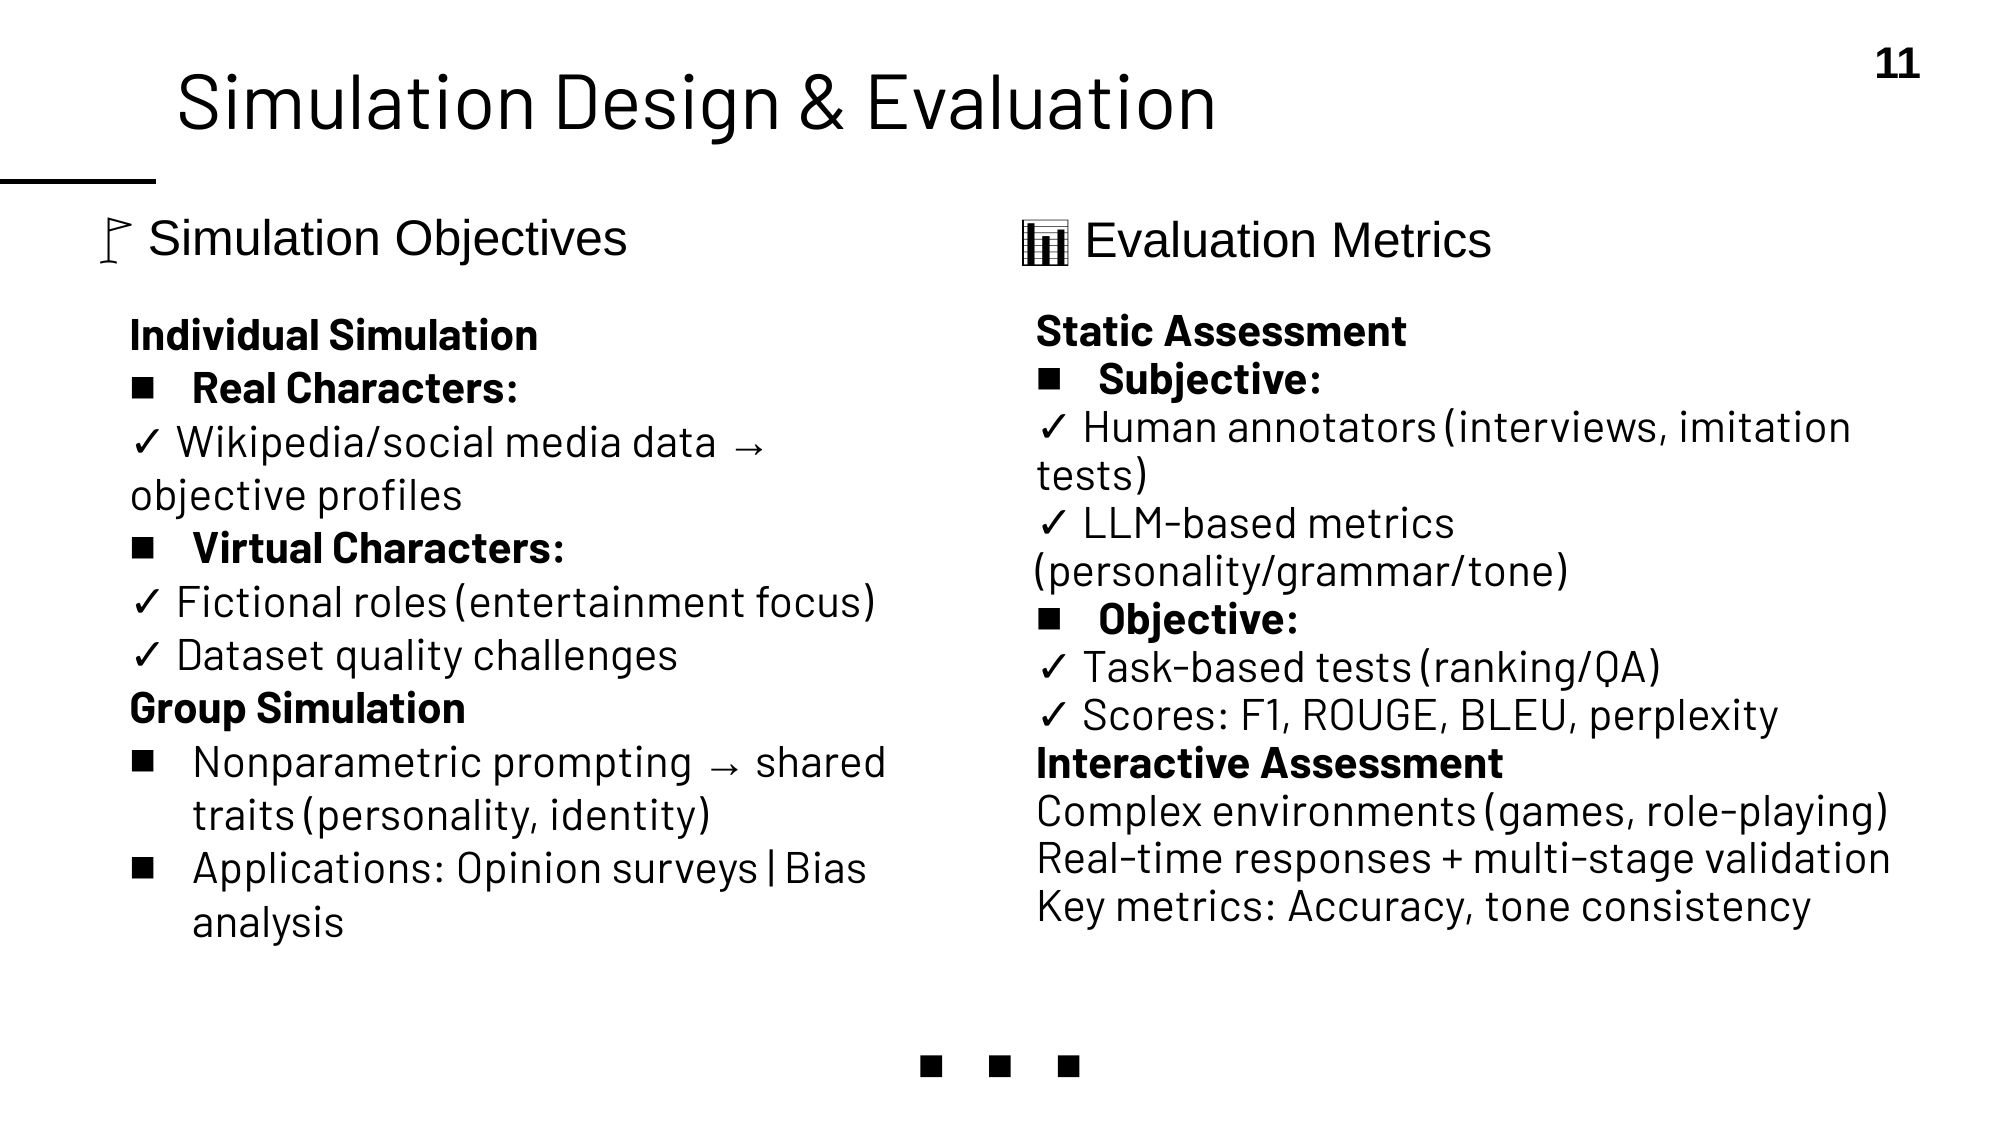

11
# Simulation Design & Evaluation
🚩 Simulation Objectives
📊 Evaluation Metrics
Individual Simulation​
​Real Characters:
✓ Wikipedia/social media data → objective profiles
​Virtual Characters:
✓ Fictional roles (entertainment focus)
✓ Dataset quality challenges
Group Simulation​
Nonparametric prompting → shared traits (personality, identity)
Applications: Opinion surveys | Bias analysis
Static Assessment​
Subjective:
✓ Human annotators (interviews, imitation tests)
✓ LLM-based metrics (personality/grammar/tone)
Objective:
✓ Task-based tests (ranking/QA)
✓ Scores: F1, ROUGE, BLEU, perplexity
Interactive Assessment​
Complex environments (games, role-playing)
Real-time responses + multi-stage validation
Key metrics: Accuracy, tone consistency